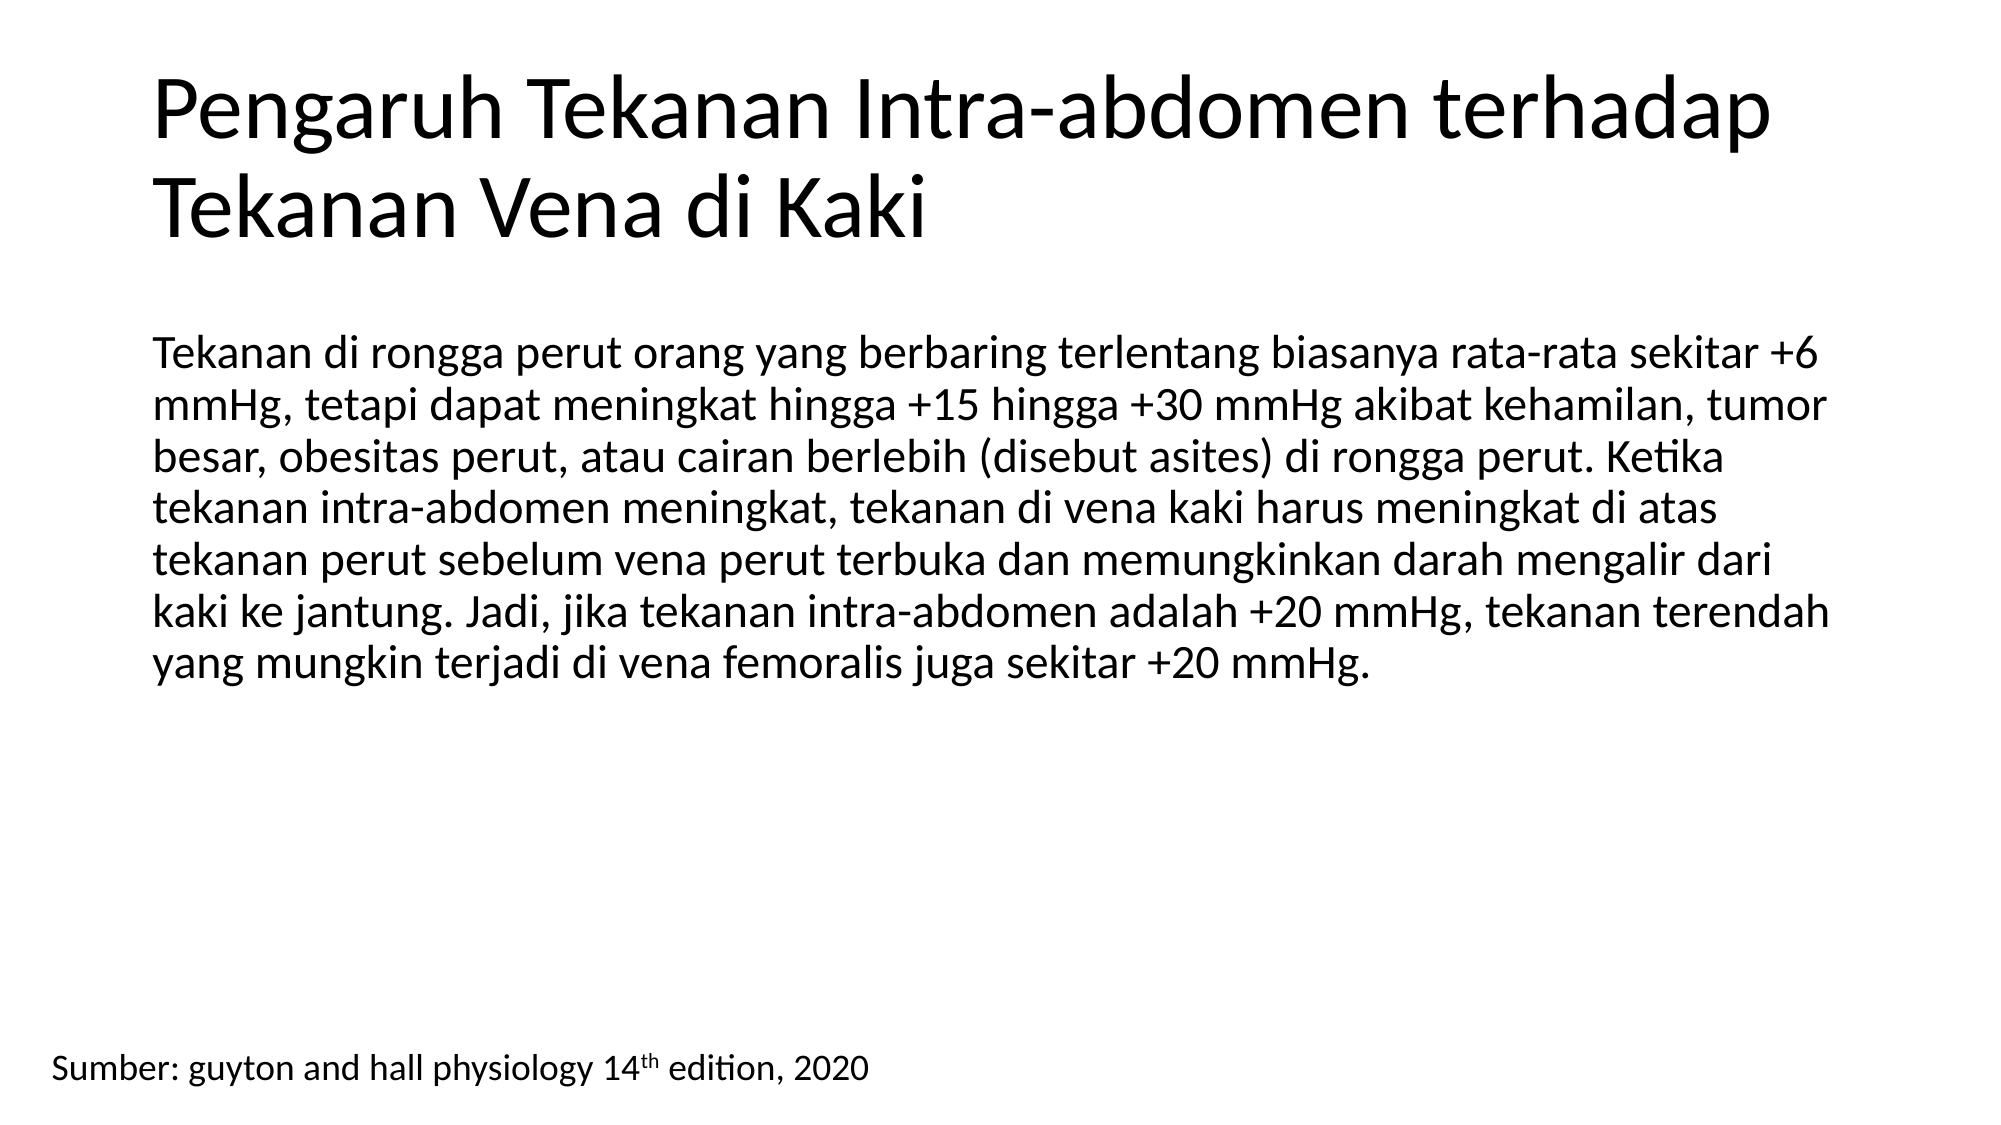

# Pengaruh Tekanan Intra-abdomen terhadap Tekanan Vena di Kaki
Tekanan di rongga perut orang yang berbaring terlentang biasanya rata-rata sekitar +6 mmHg, tetapi dapat meningkat hingga +15 hingga +30 mmHg akibat kehamilan, tumor besar, obesitas perut, atau cairan berlebih (disebut asites) di rongga perut. Ketika tekanan intra-abdomen meningkat, tekanan di vena kaki harus meningkat di atas tekanan perut sebelum vena perut terbuka dan memungkinkan darah mengalir dari kaki ke jantung. Jadi, jika tekanan intra-abdomen adalah +20 mmHg, tekanan terendah yang mungkin terjadi di vena femoralis juga sekitar +20 mmHg.
Sumber: guyton and hall physiology 14th edition, 2020